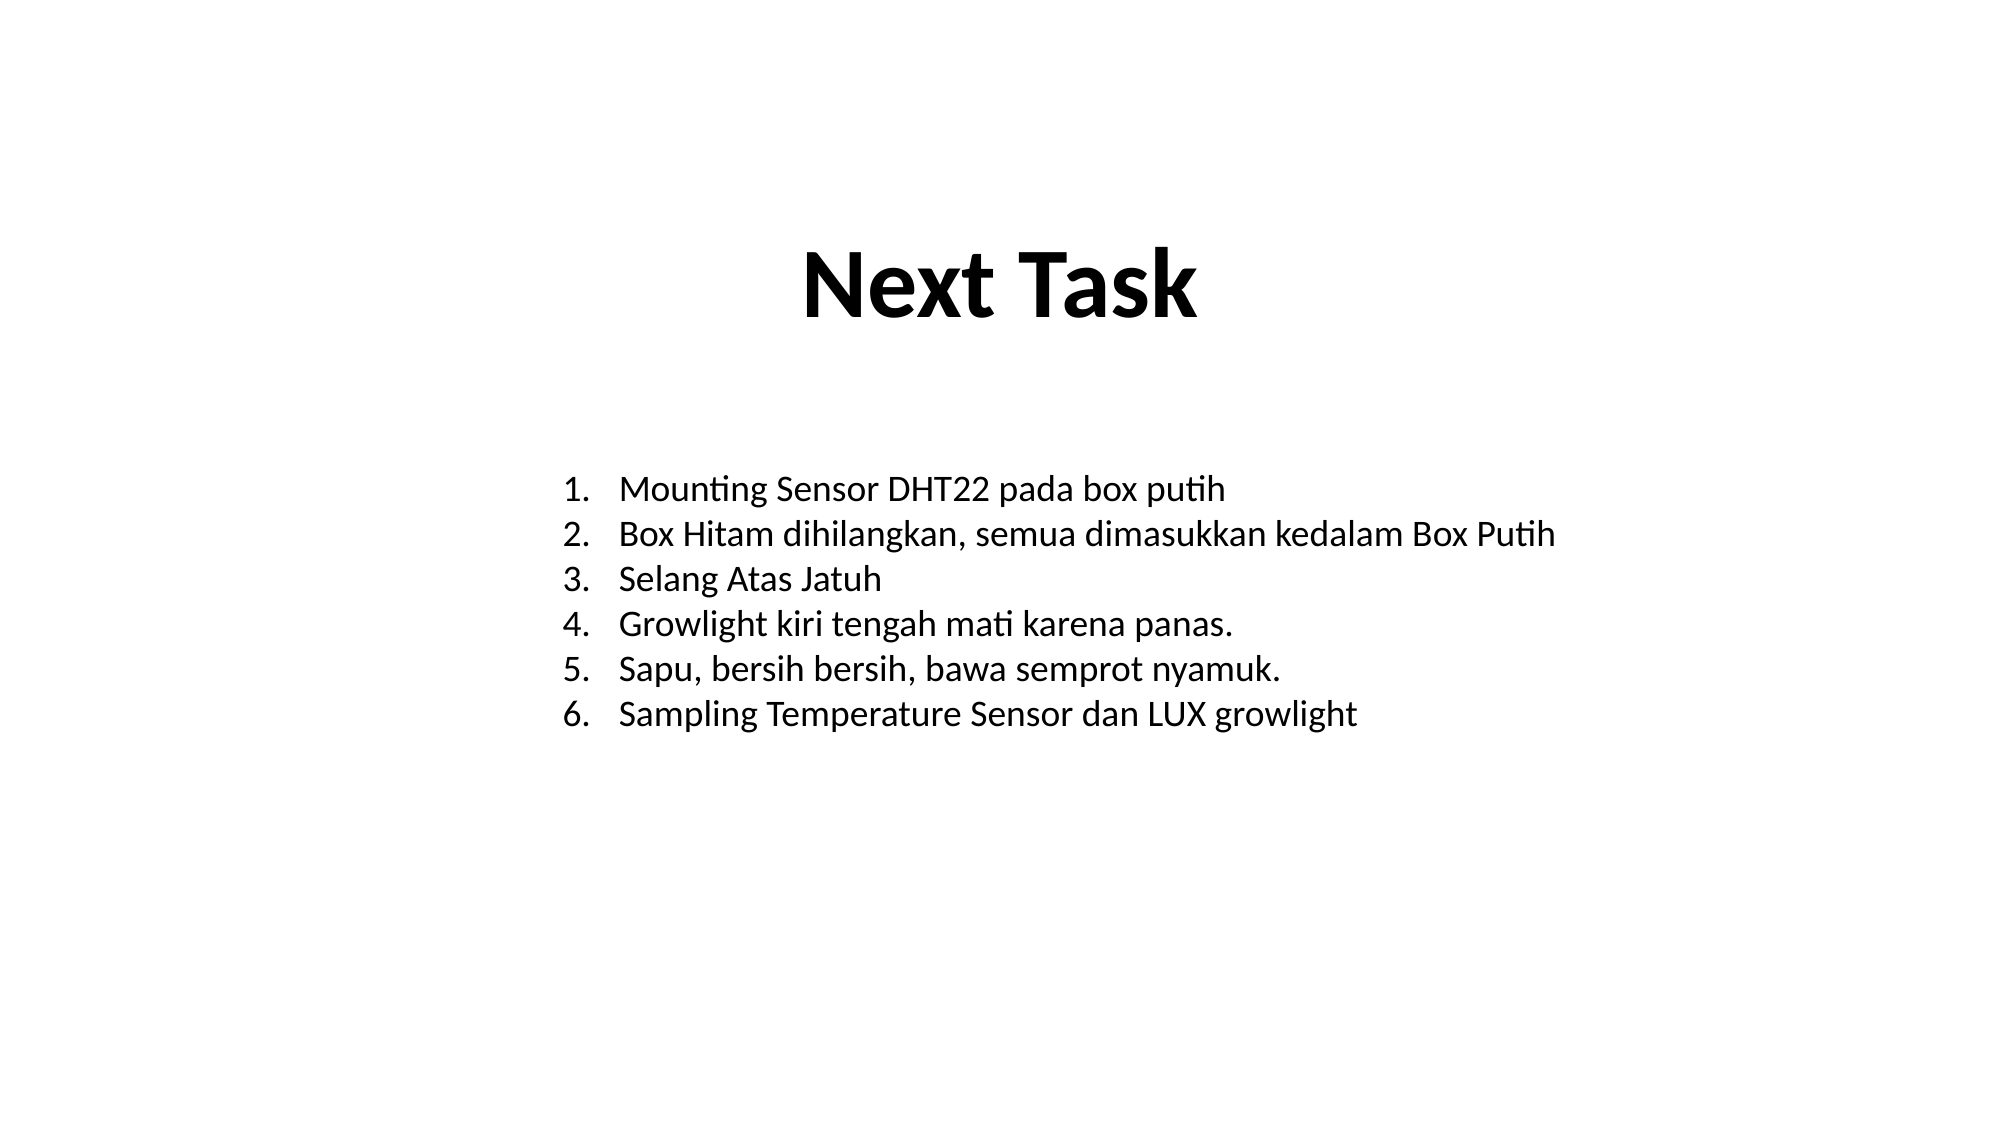

Next Task
Mounting Sensor DHT22 pada box putih
Box Hitam dihilangkan, semua dimasukkan kedalam Box Putih
Selang Atas Jatuh
Growlight kiri tengah mati karena panas.
Sapu, bersih bersih, bawa semprot nyamuk.
Sampling Temperature Sensor dan LUX growlight